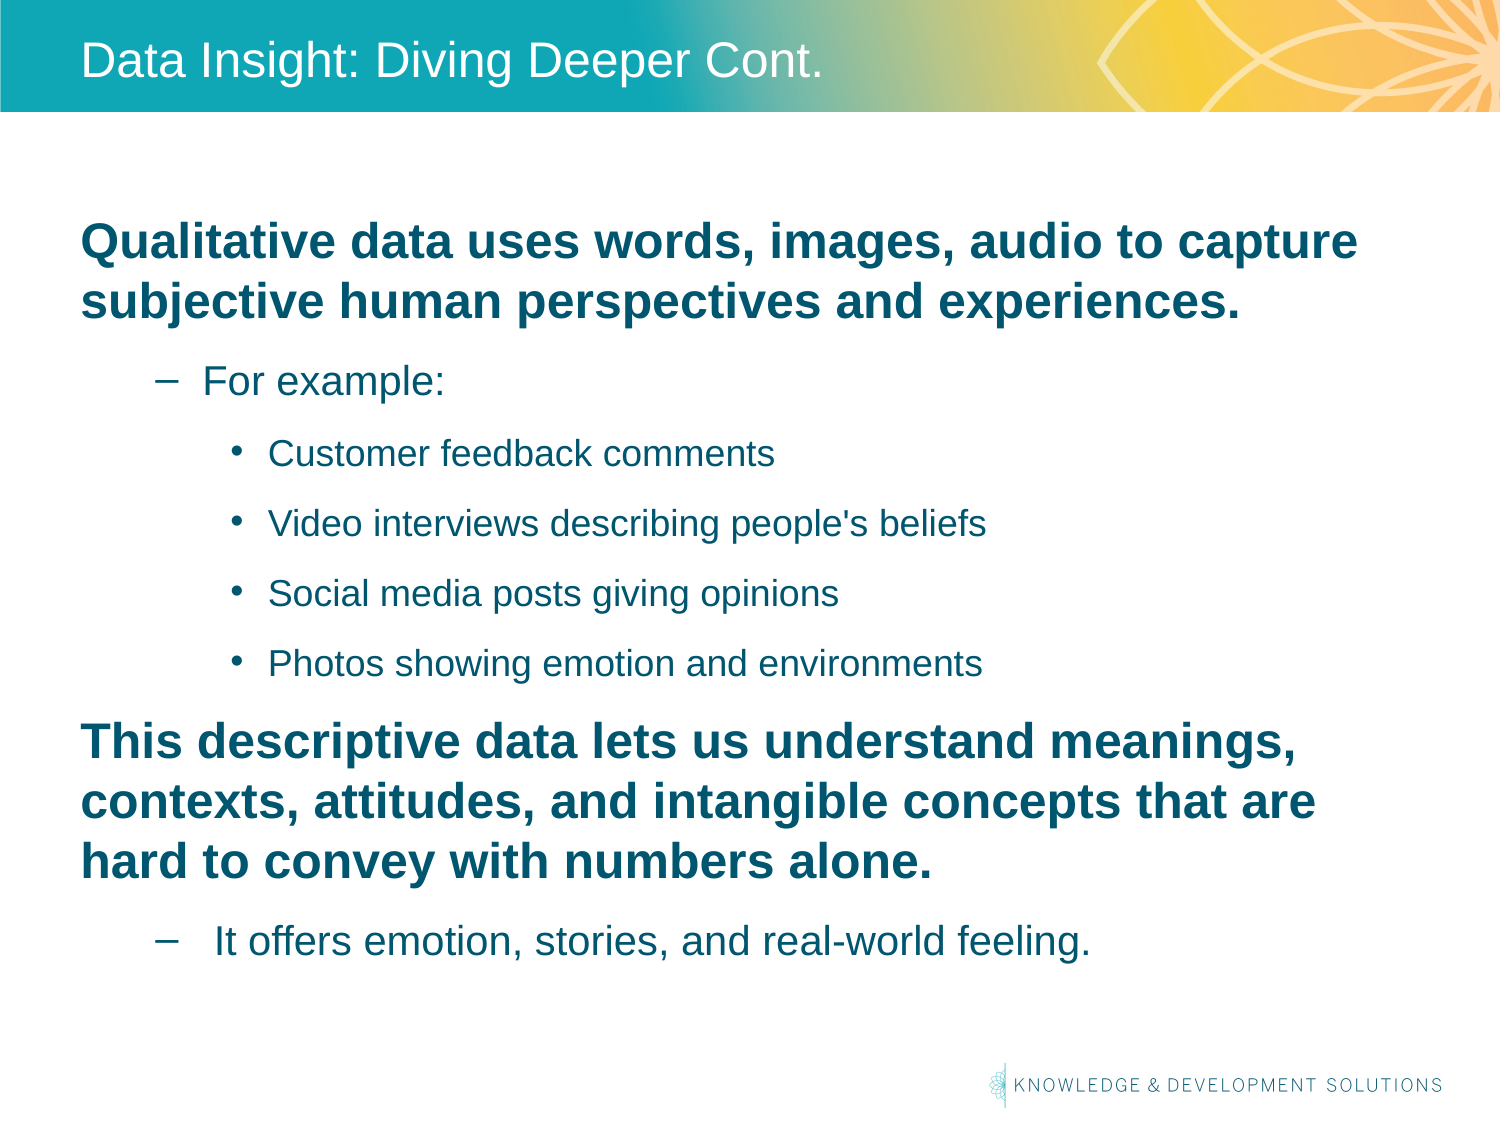

# Data Insight: Diving Deeper Cont.
Qualitative data uses words, images, audio to capture subjective human perspectives and experiences.
For example:
Customer feedback comments
Video interviews describing people's beliefs
Social media posts giving opinions
Photos showing emotion and environments
This descriptive data lets us understand meanings, contexts, attitudes, and intangible concepts that are hard to convey with numbers alone.
 It offers emotion, stories, and real-world feeling.